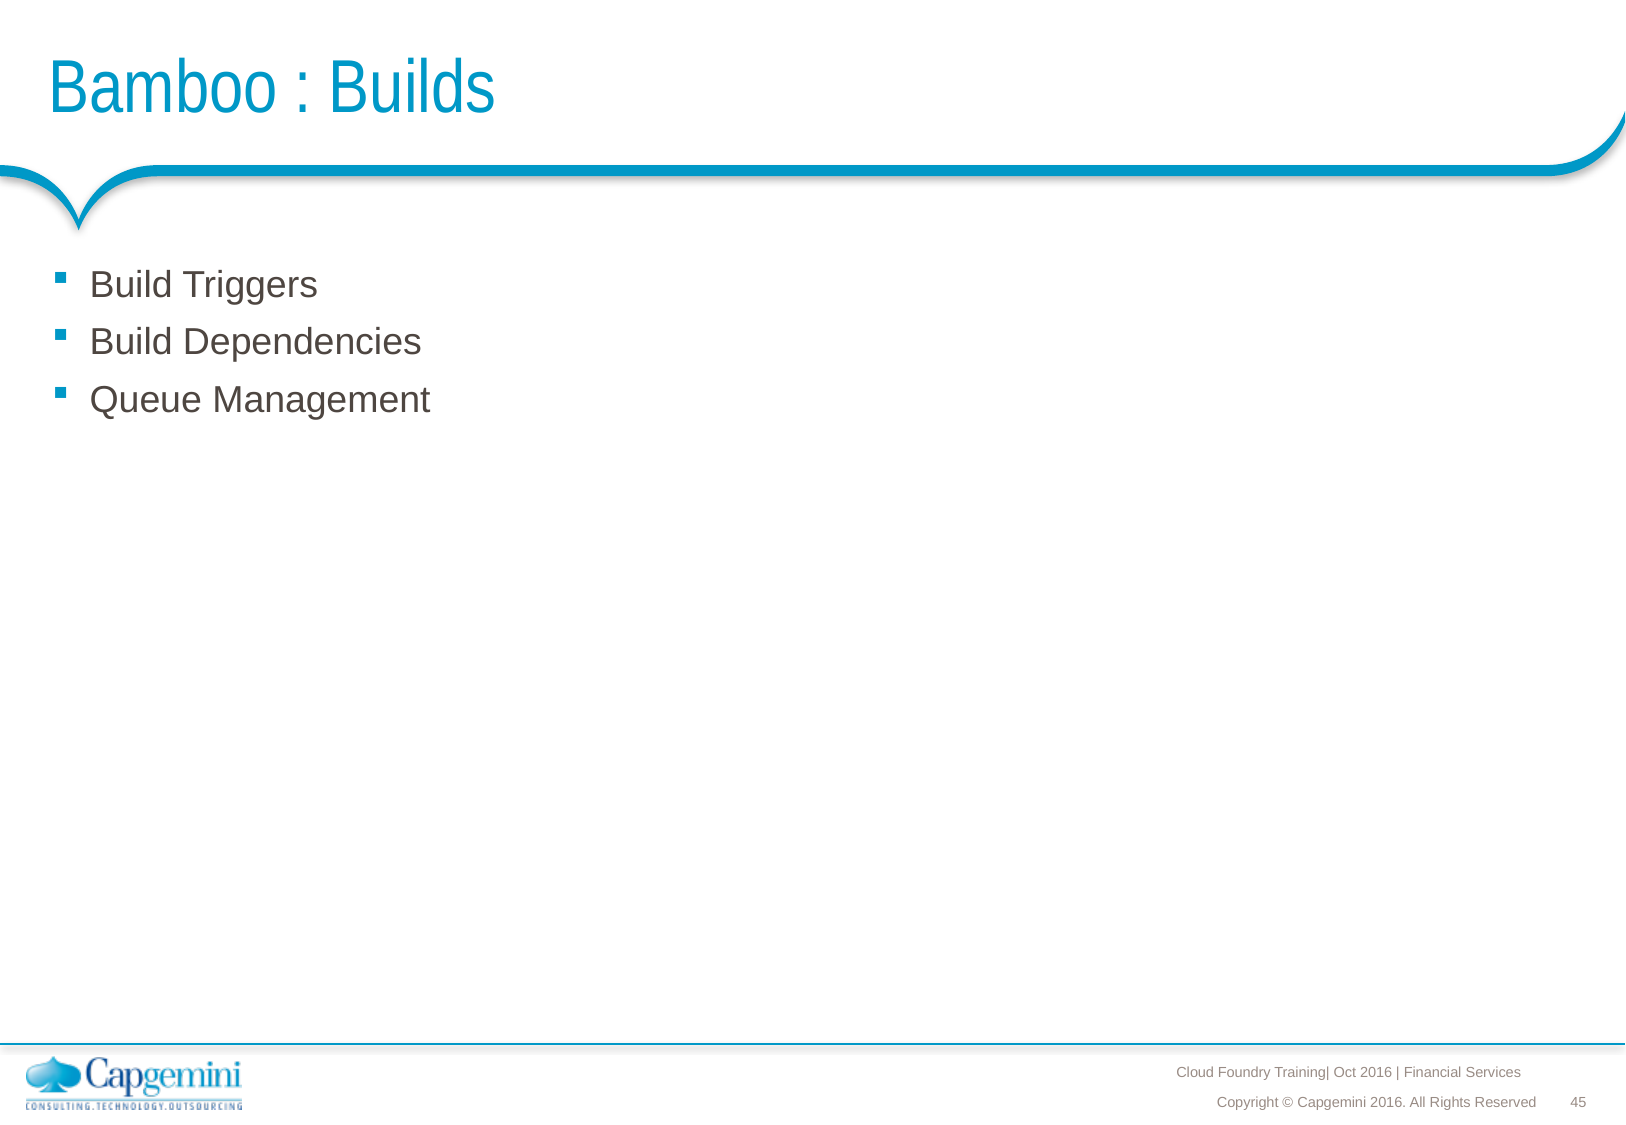

# Bamboo : Builds
Build Triggers
Build Dependencies
Queue Management